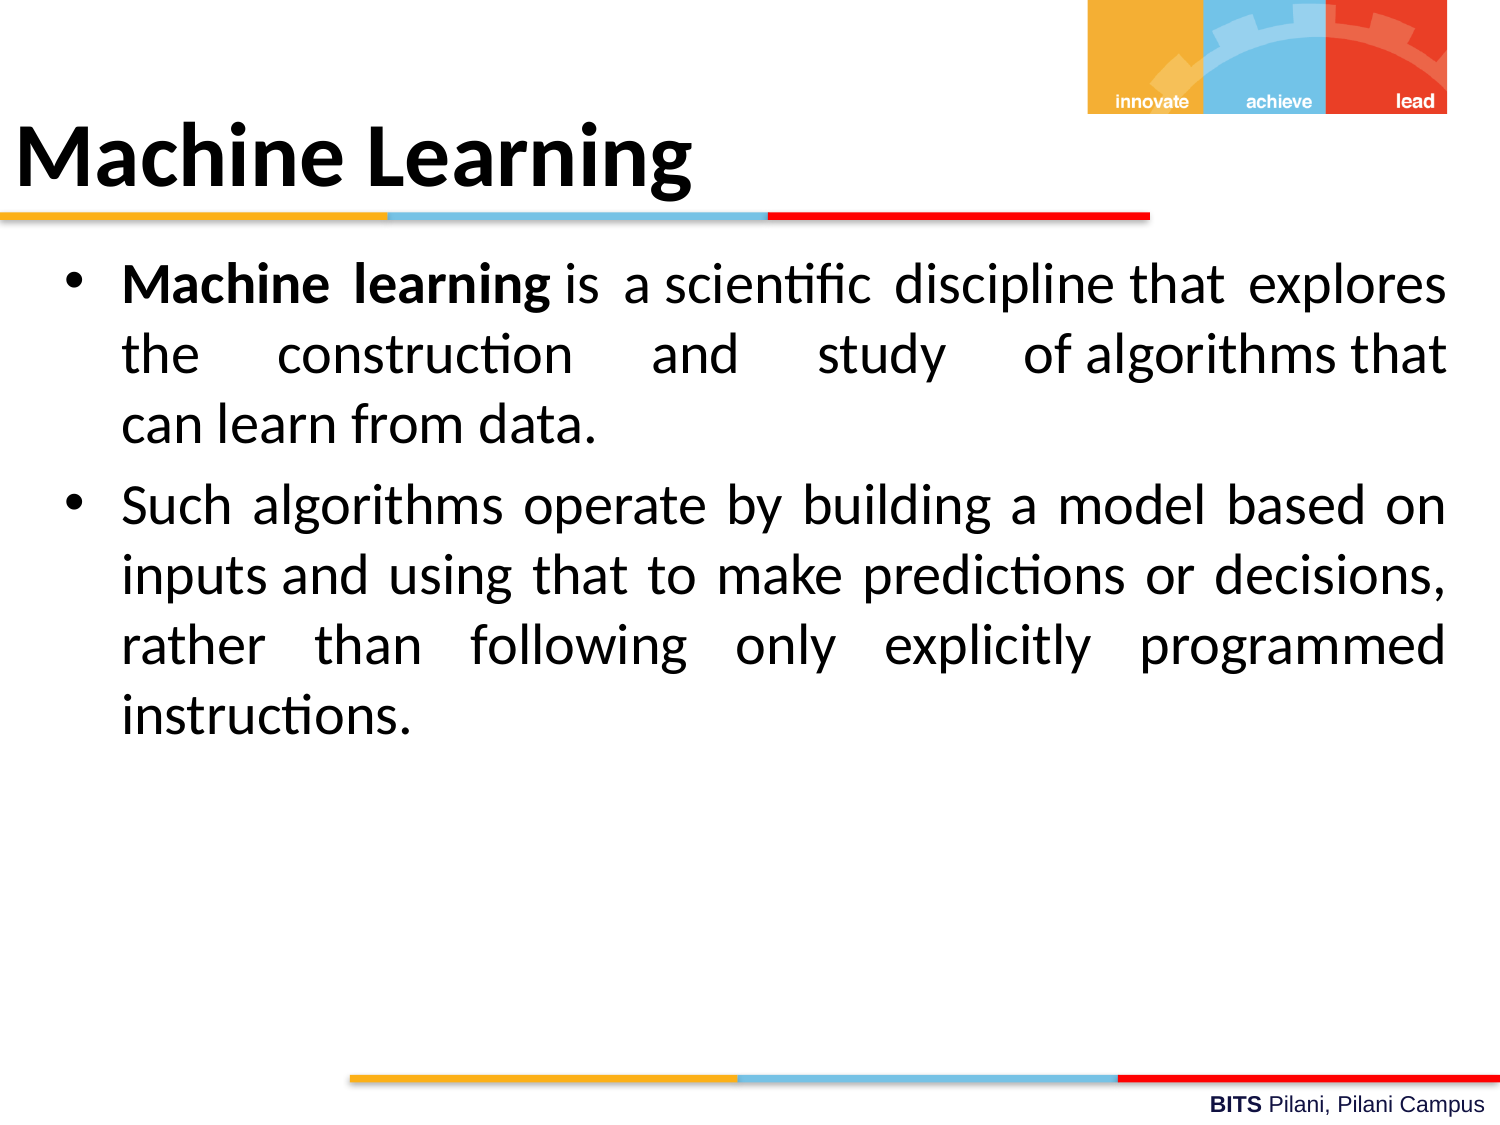

Machine Learning
Machine learning is a scientific discipline that explores the construction and study of algorithms that can learn from data.
Such algorithms operate by building a model based on inputs and using that to make predictions or decisions, rather than following only explicitly programmed instructions.